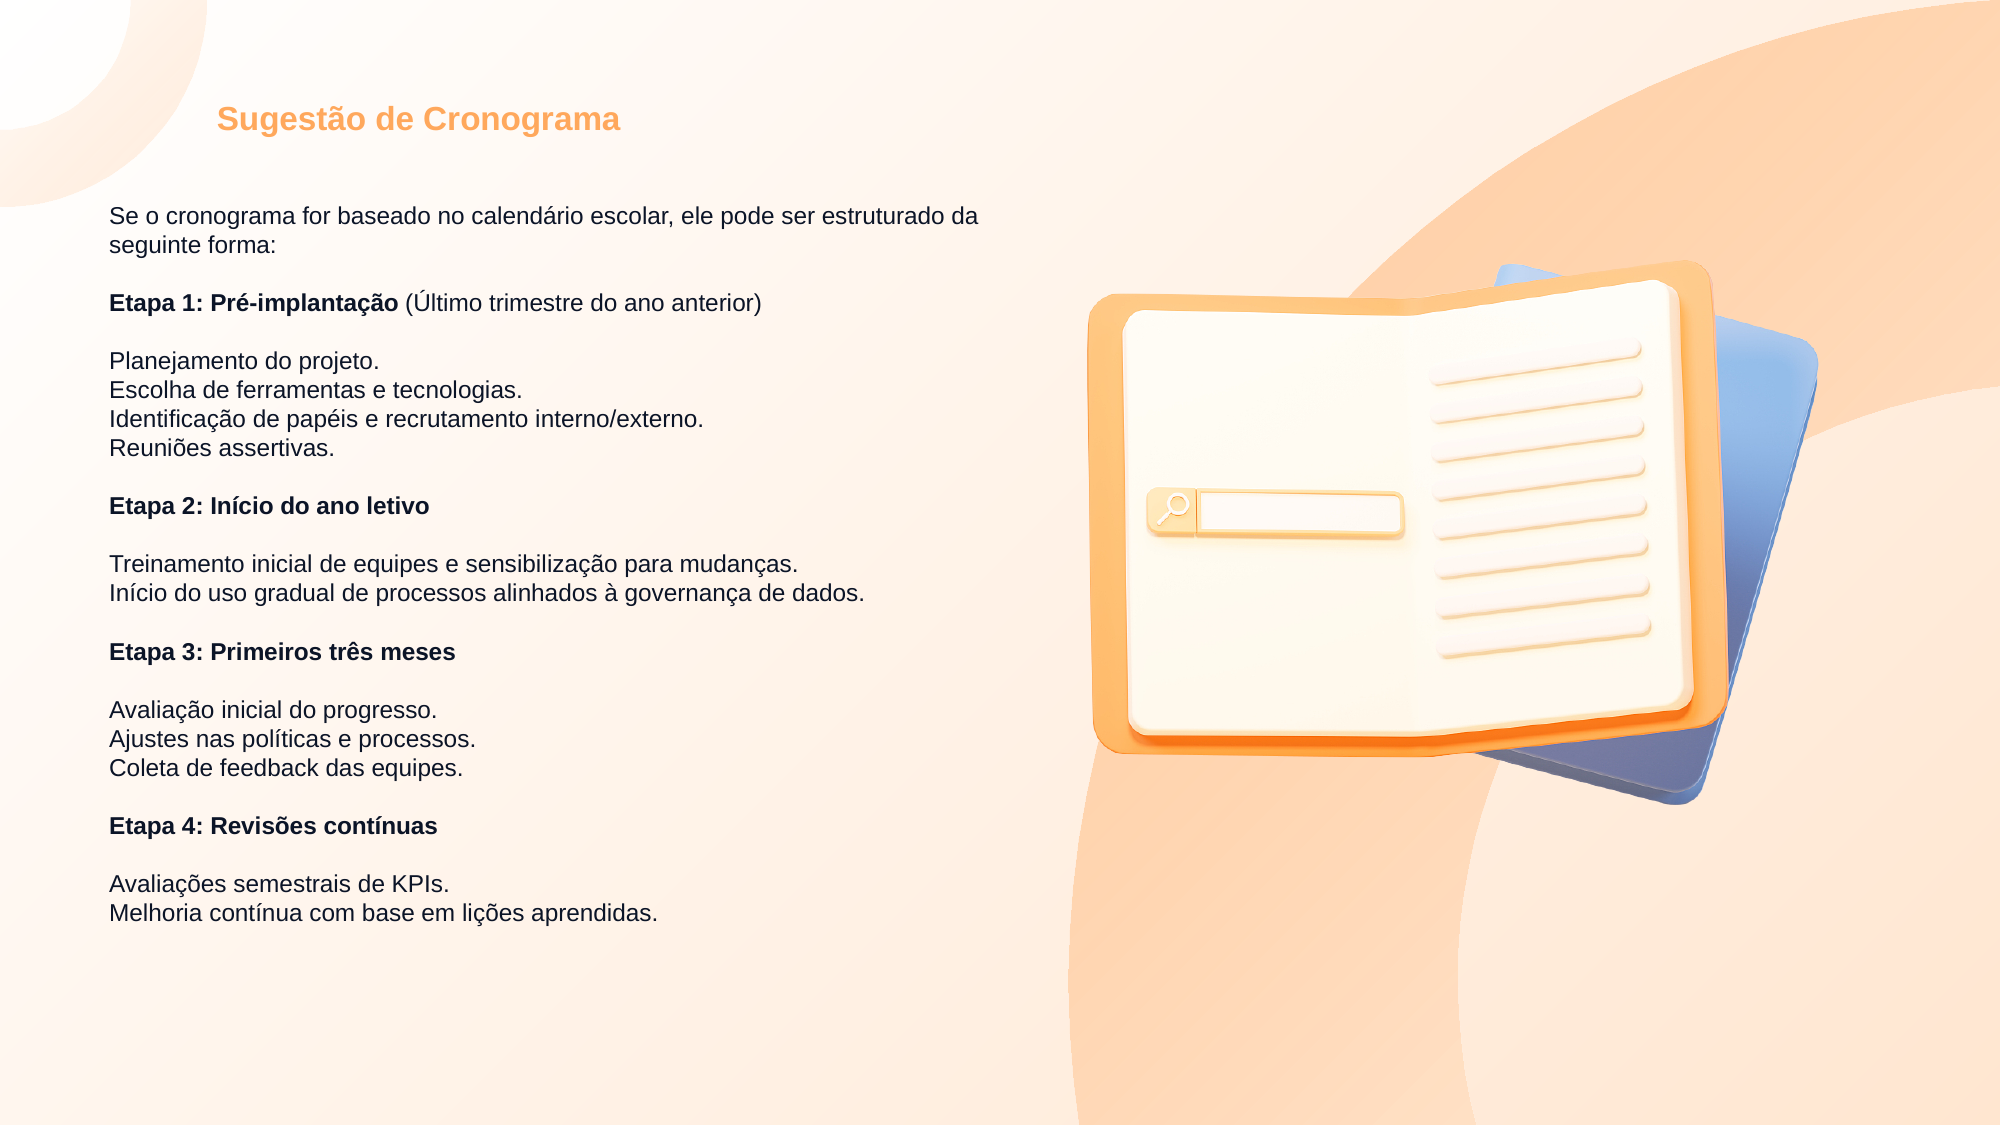

# Sugestão de Cronograma
Se o cronograma for baseado no calendário escolar, ele pode ser estruturado da seguinte forma:

Etapa 1: Pré-implantação (Último trimestre do ano anterior)

Planejamento do projeto.
Escolha de ferramentas e tecnologias.
Identificação de papéis e recrutamento interno/externo.
Reuniões assertivas.

Etapa 2: Início do ano letivo

Treinamento inicial de equipes e sensibilização para mudanças.
Início do uso gradual de processos alinhados à governança de dados.

Etapa 3: Primeiros três meses

Avaliação inicial do progresso.
Ajustes nas políticas e processos.
Coleta de feedback das equipes.

Etapa 4: Revisões contínuas

Avaliações semestrais de KPIs.
Melhoria contínua com base em lições aprendidas.